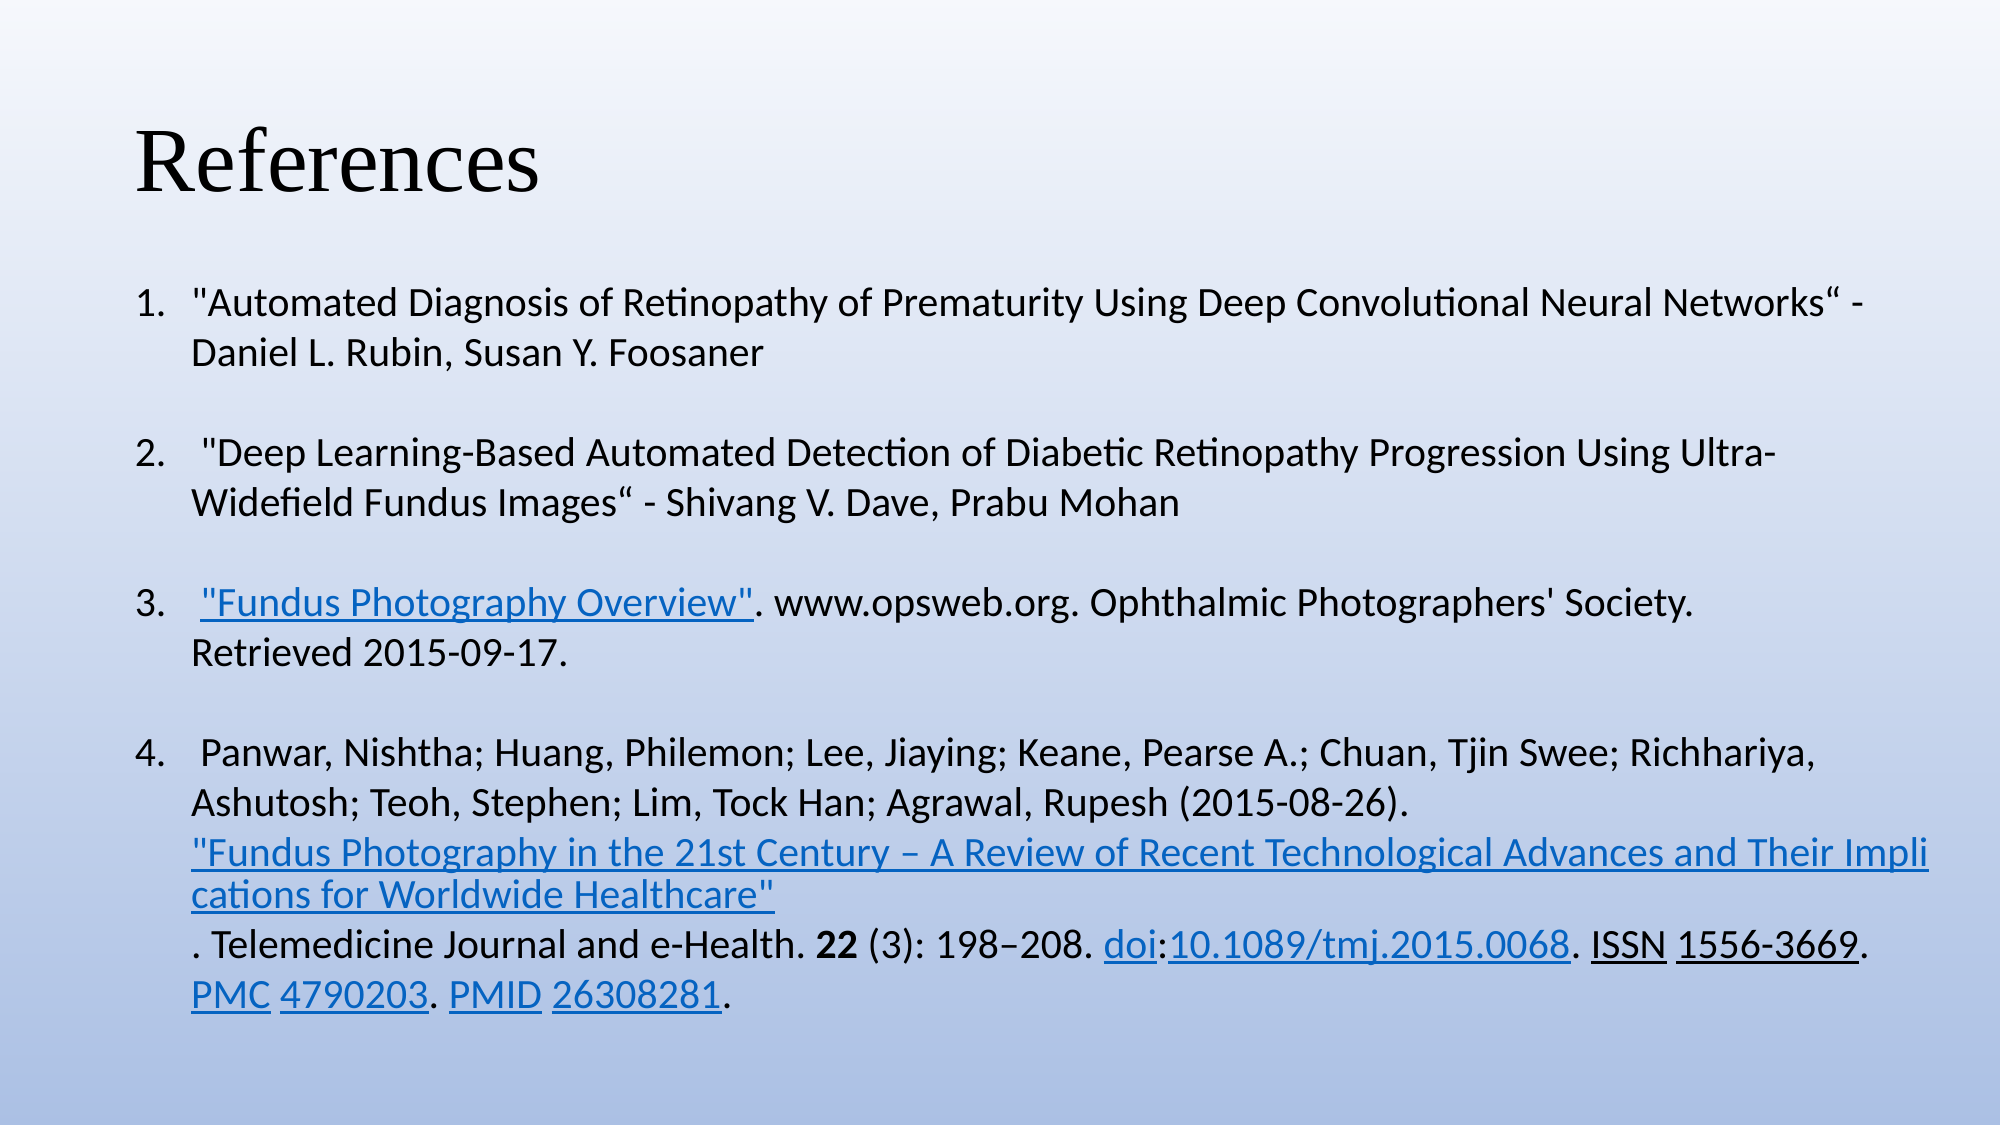

References
"Automated Diagnosis of Retinopathy of Prematurity Using Deep Convolutional Neural Networks“ - Daniel L. Rubin, Susan Y. Foosaner

 "Deep Learning-Based Automated Detection of Diabetic Retinopathy Progression Using Ultra-Widefield Fundus Images“ - Shivang V. Dave, Prabu Mohan

 "Fundus Photography Overview". www.opsweb.org. Ophthalmic Photographers' Society. Retrieved 2015-09-17.

 Panwar, Nishtha; Huang, Philemon; Lee, Jiaying; Keane, Pearse A.; Chuan, Tjin Swee; Richhariya, Ashutosh; Teoh, Stephen; Lim, Tock Han; Agrawal, Rupesh (2015-08-26). "Fundus Photography in the 21st Century – A Review of Recent Technological Advances and Their Implications for Worldwide Healthcare". Telemedicine Journal and e-Health. 22 (3): 198–208. doi:10.1089/tmj.2015.0068. ISSN 1556-3669. PMC 4790203. PMID 26308281.